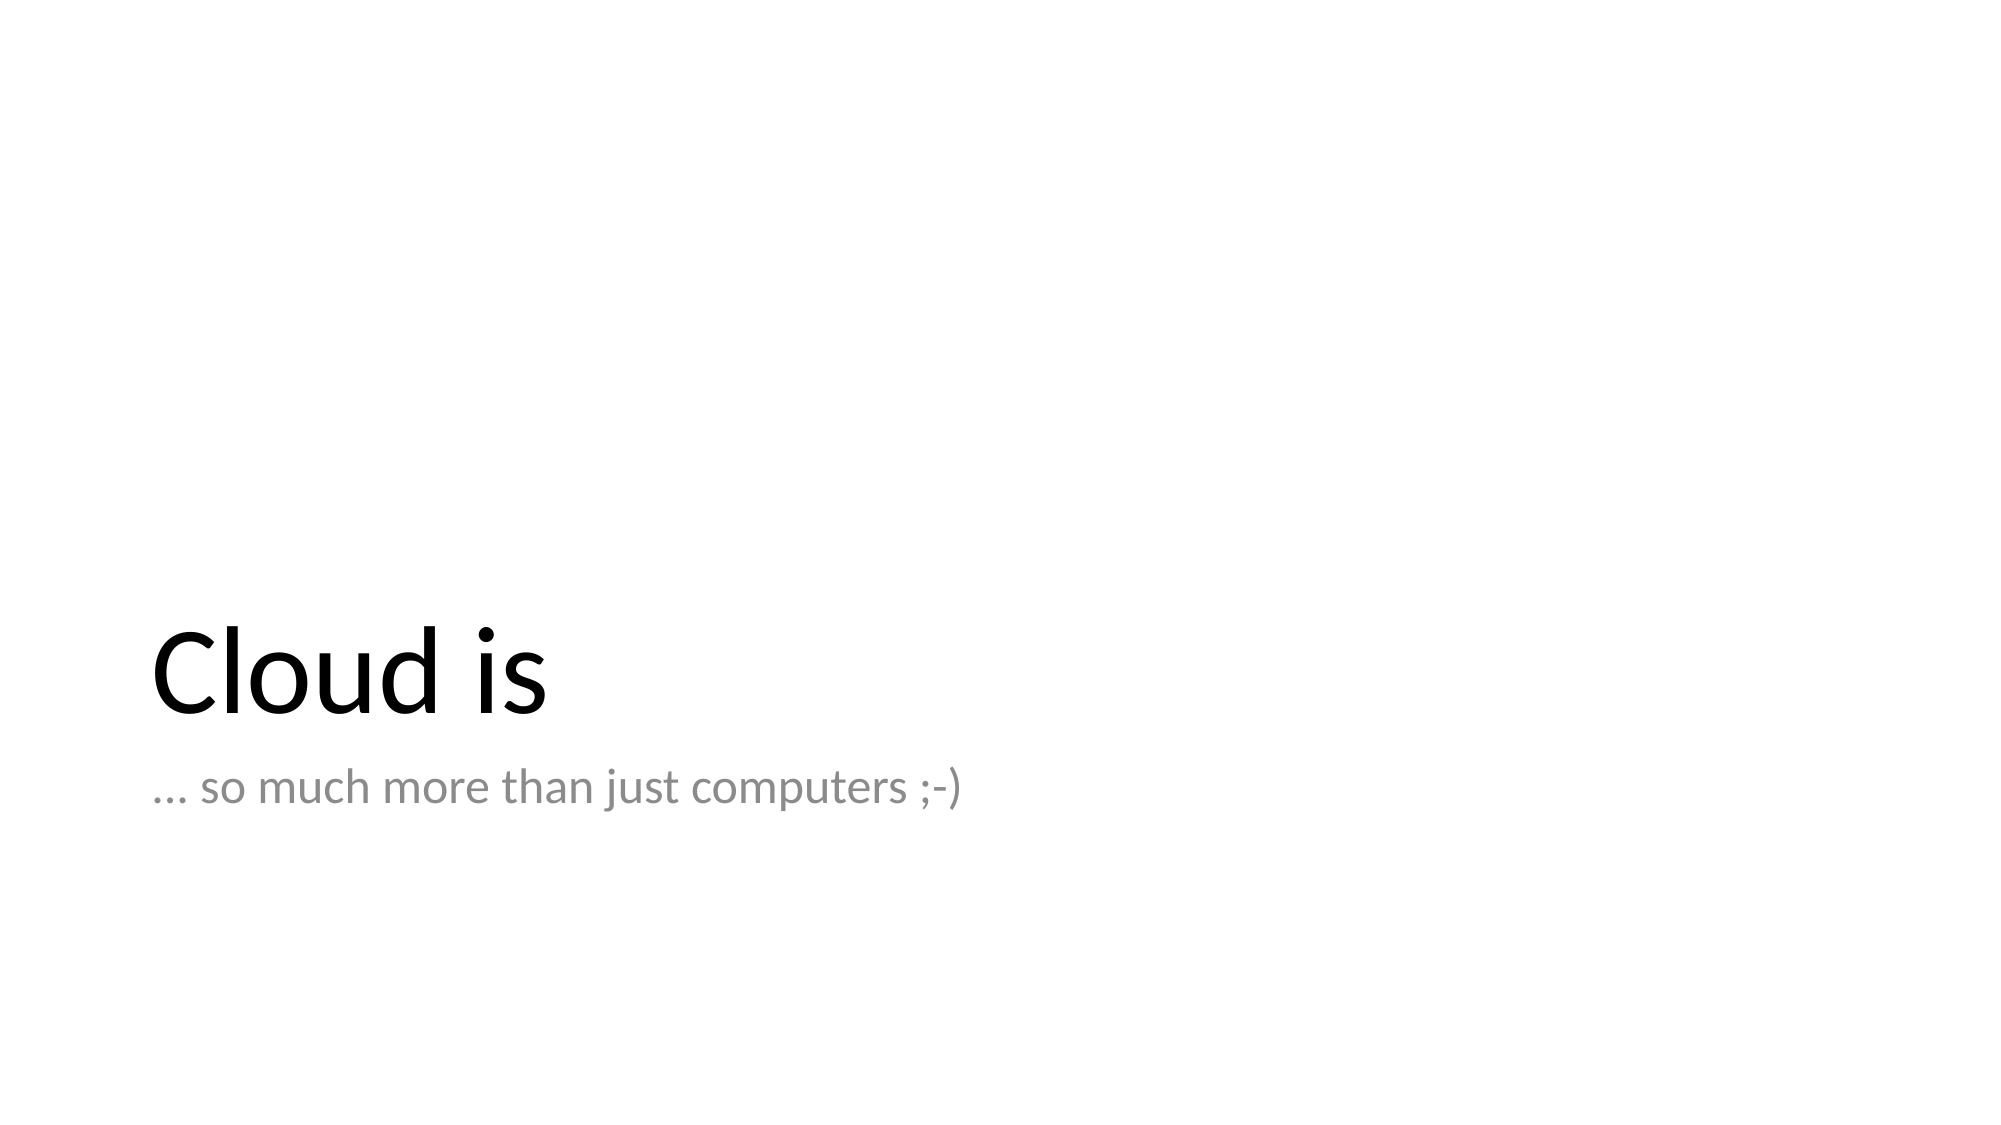

# Cloud is
... so much more than just computers ;-)